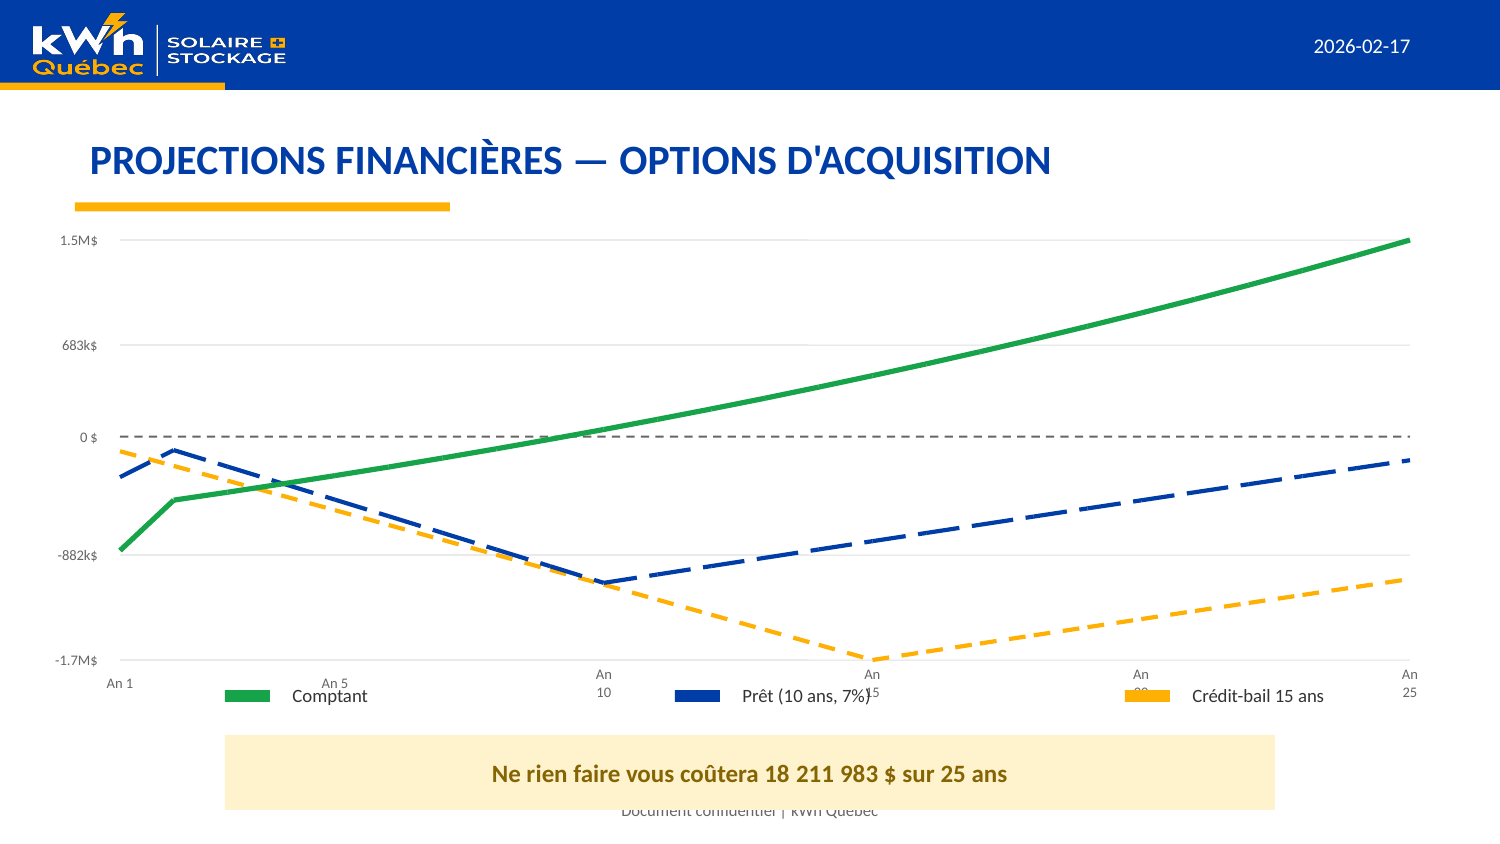

PROJECTIONS FINANCIÈRES — OPTIONS D'ACQUISITION

1.5M$

683k$

0 $

-882k$

-1.7M$

An 1
An 5
An 10
An 15
An 20
An 25
Comptant
Prêt (10 ans, 7%)
Crédit-bail 15 ans

Ne rien faire vous coûtera 18 211 983 $ sur 25 ans